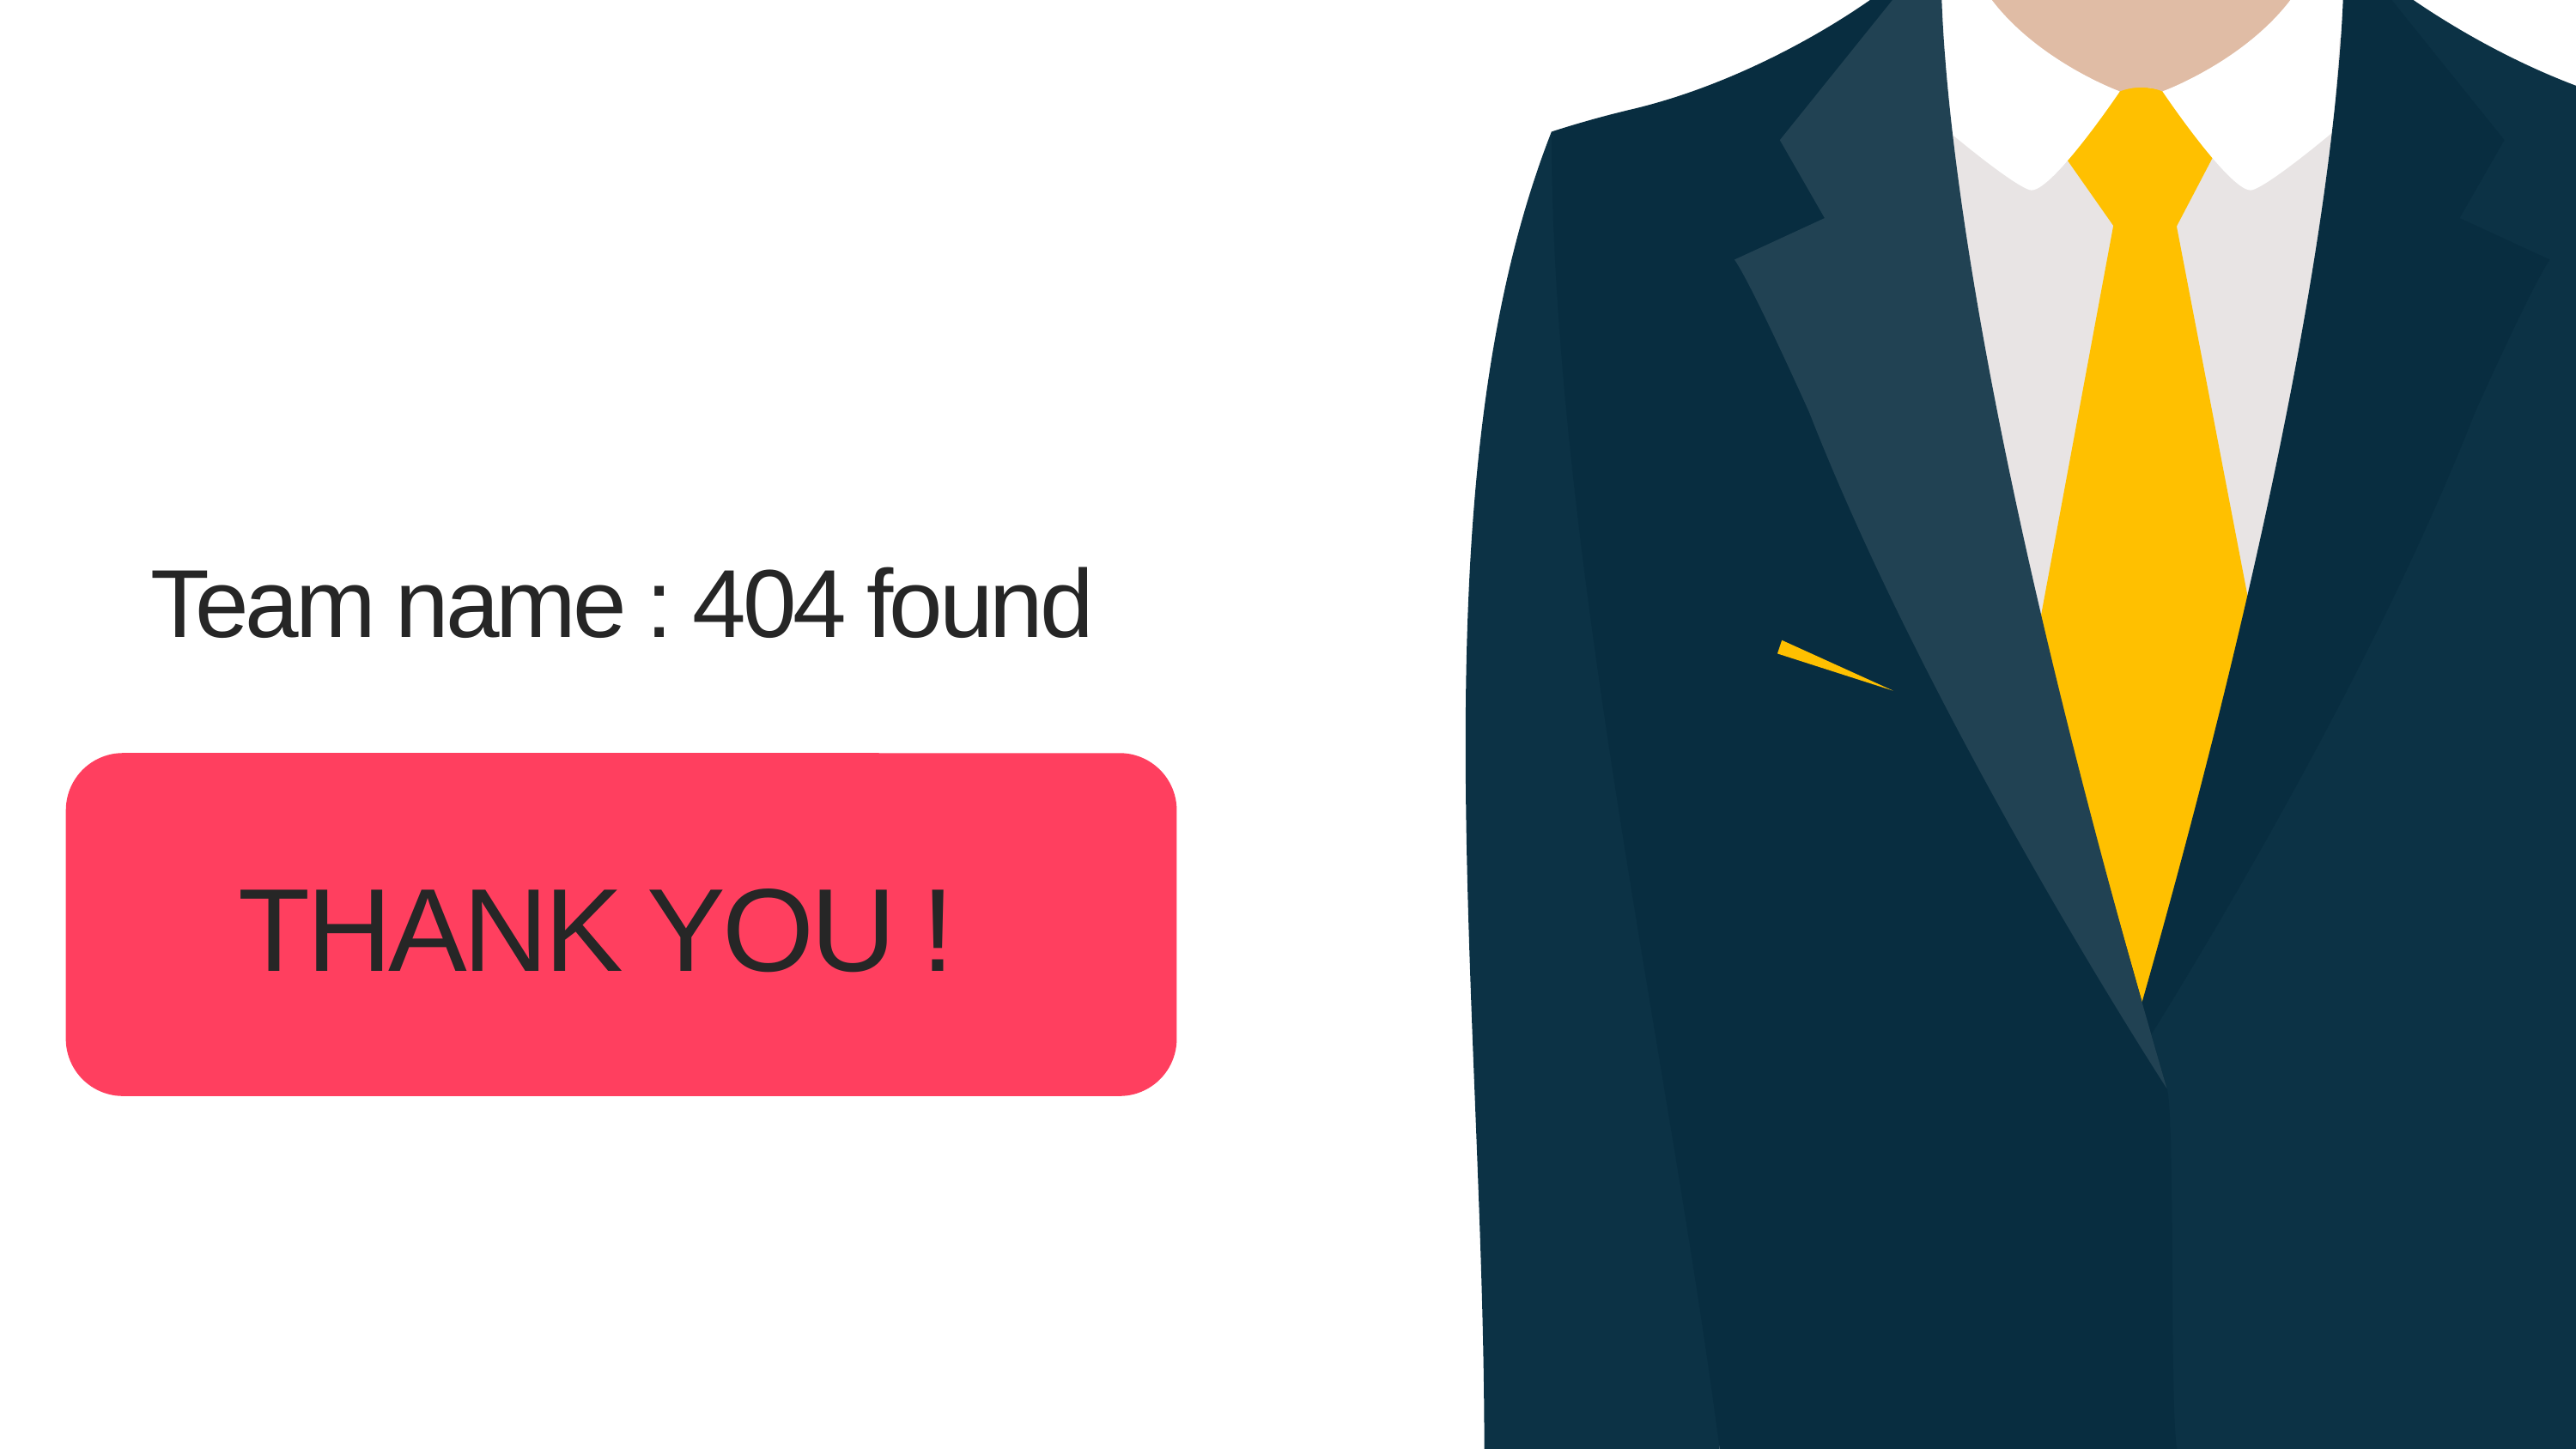

Team name : 404 found

THANK YOU !